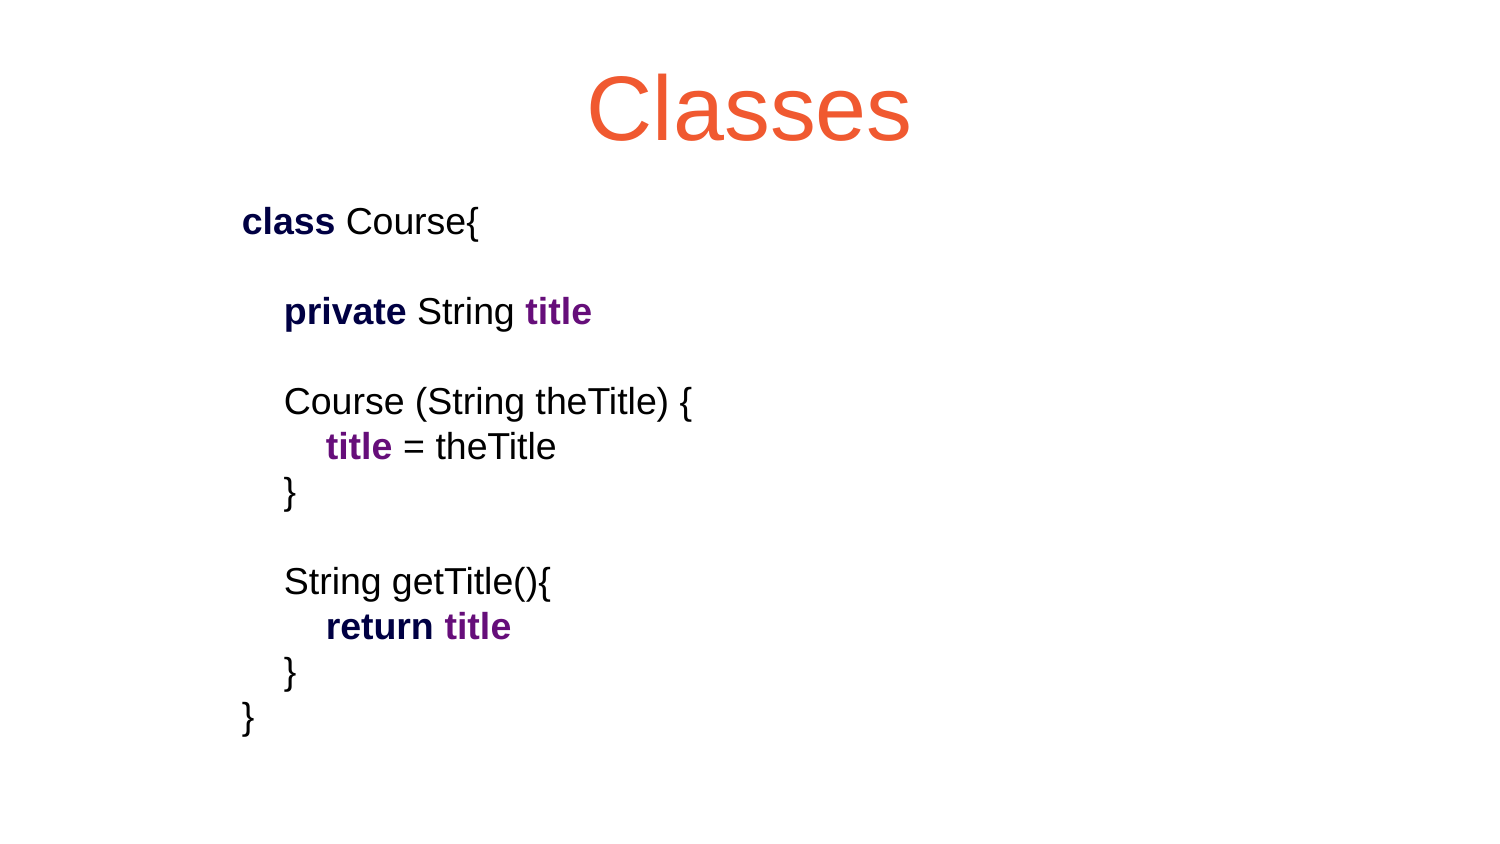

# Classes
class Course{
    private String title
    Course (String theTitle) {
        title = theTitle
    }
    String getTitle(){
        return title
    }
}